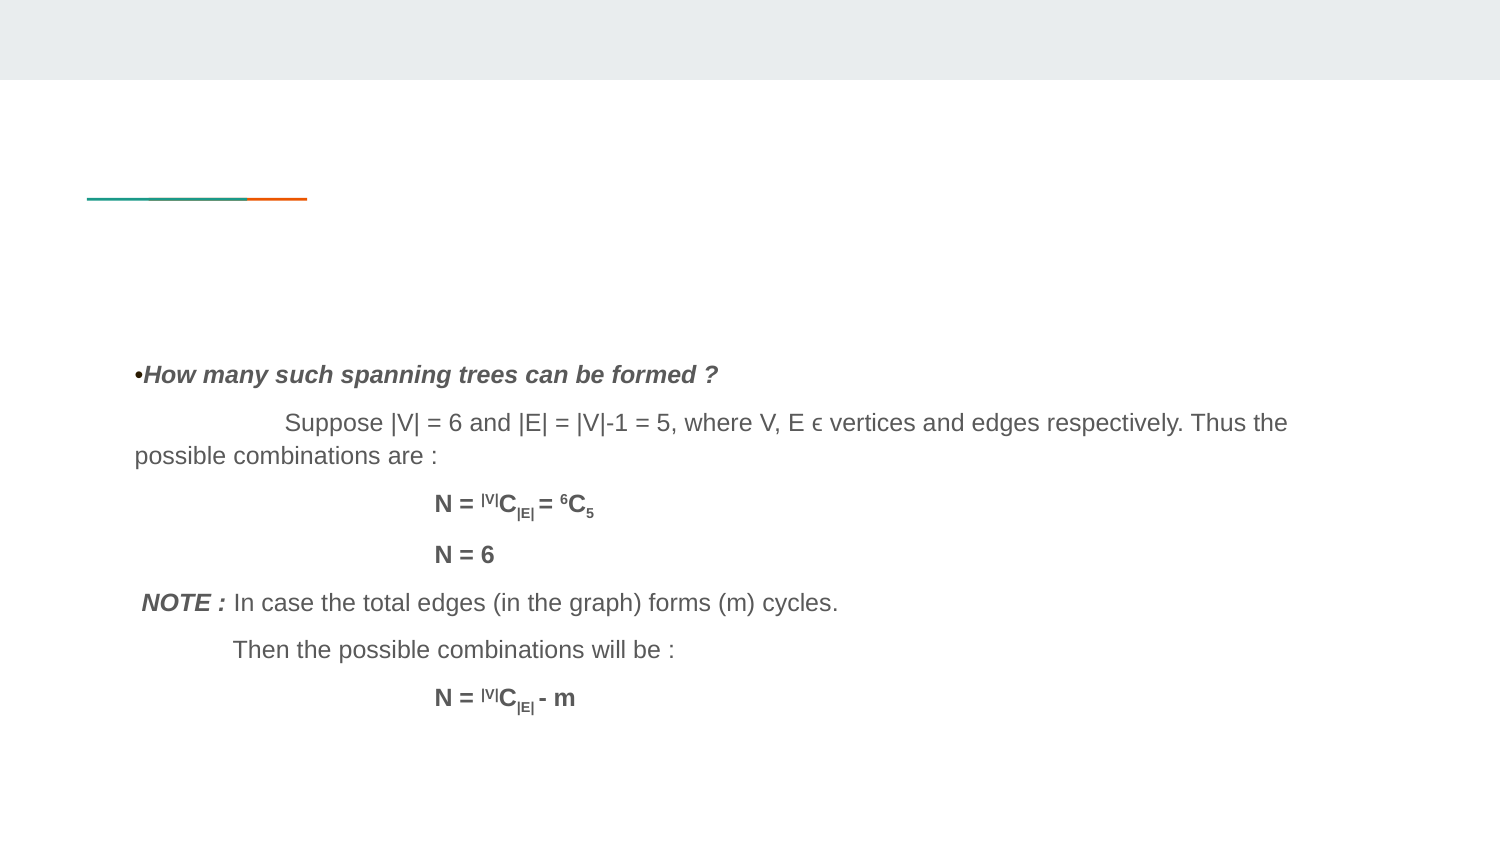

#
•How many such spanning trees can be formed ?
     	Suppose |V| = 6 and |E| = |V|-1 = 5, where V, E ϵ vertices and edges respectively. Thus the possible combinations are :
                                   	N = |V|C|E| = 6C5
N = 6
 NOTE : In case the total edges (in the graph) forms (m) cycles.
              Then the possible combinations will be :
N = |V|C|E| - m